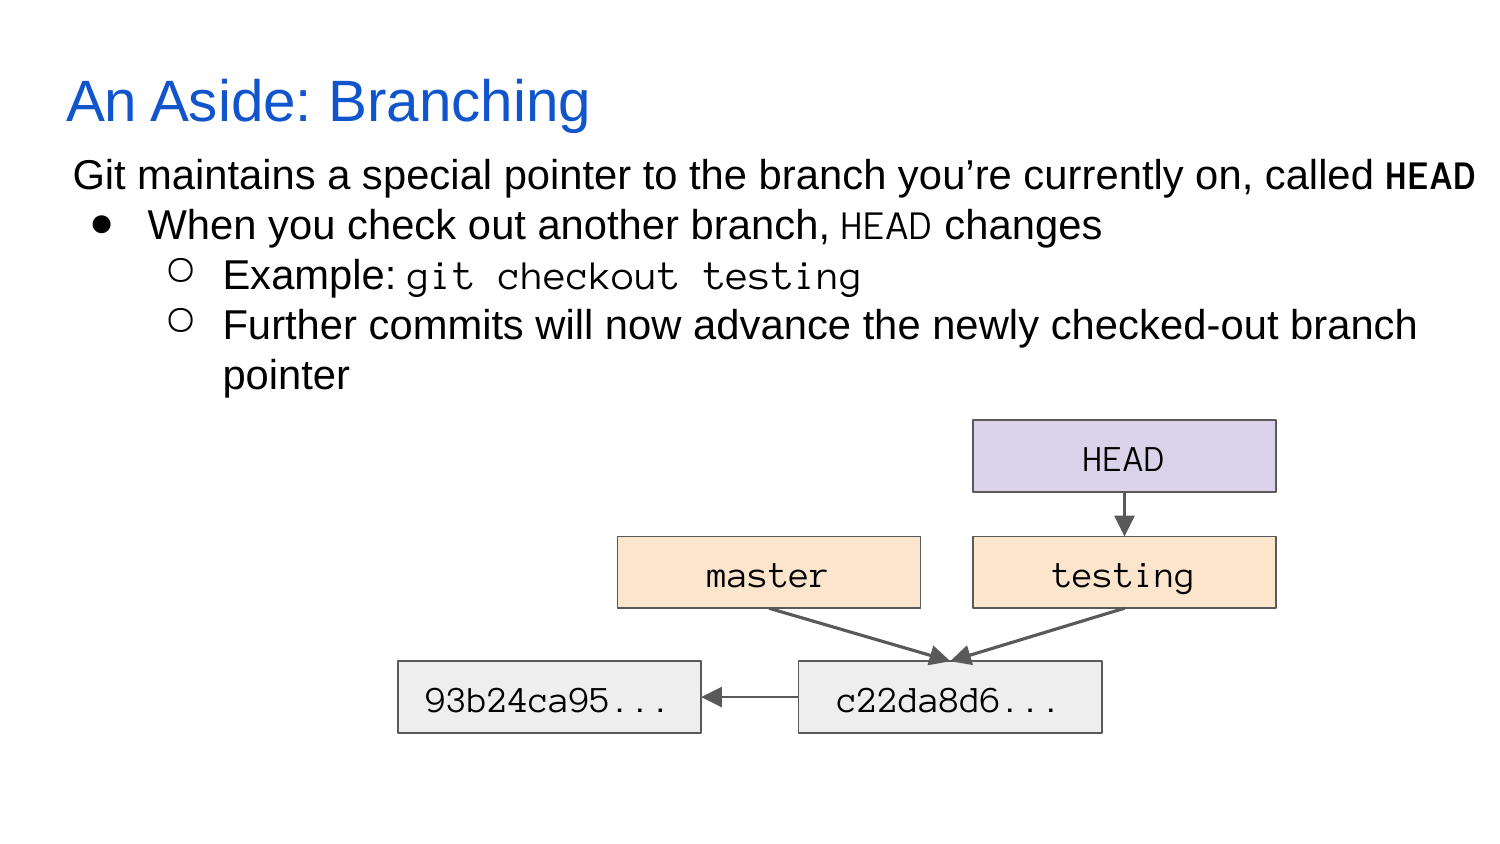

# An Aside: Branching
Git maintains a special pointer to the branch you’re currently on, called HEAD
When you check out another branch, HEAD changes
Example: git checkout testing
Further commits will now advance the newly checked-out branch pointer
HEAD
testing
master
93b24ca95...
c22da8d6...